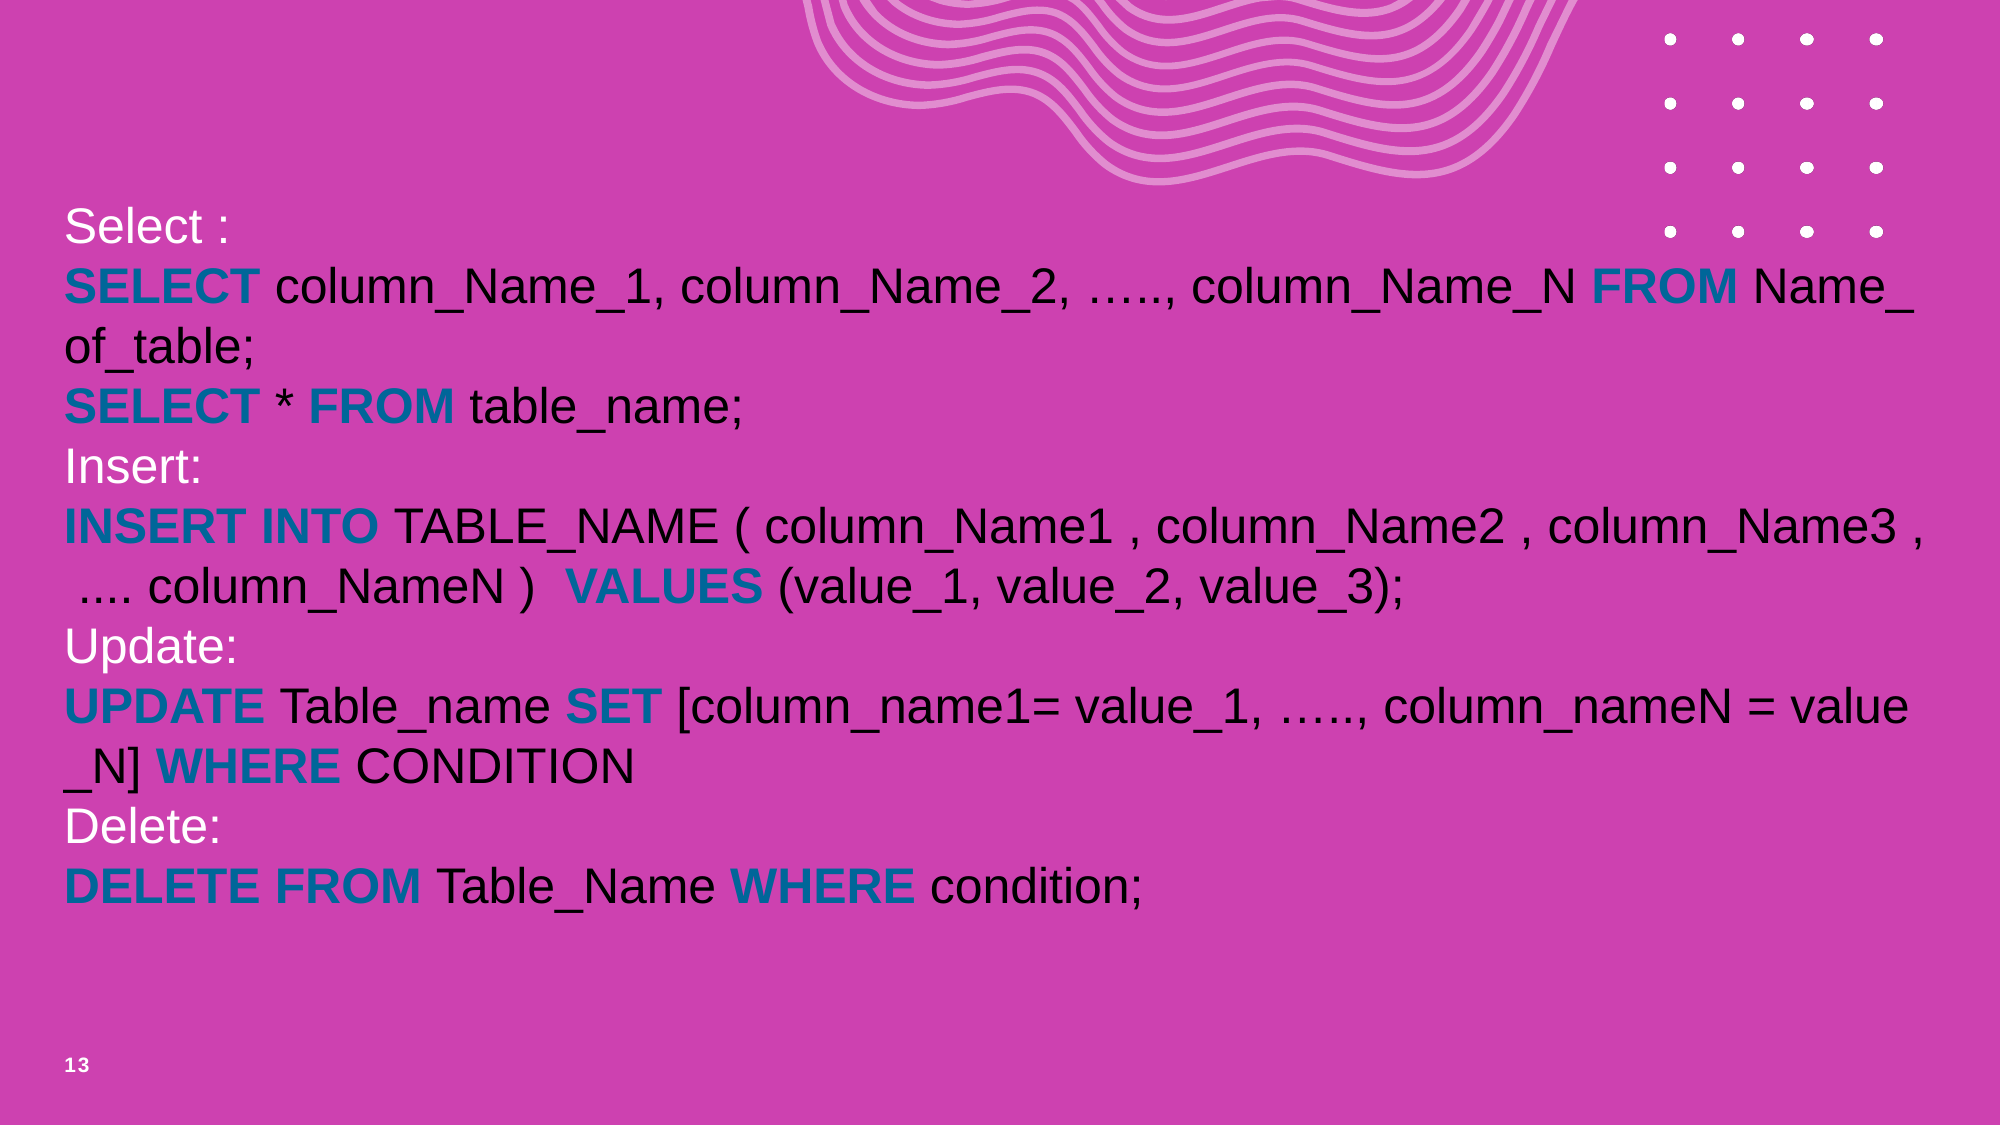

Select :
SELECT column_Name_1, column_Name_2, ….., column_Name_N FROM Name_of_table;
SELECT * FROM table_name;
Insert:
INSERT INTO TABLE_NAME ( column_Name1 , column_Name2 , column_Name3 , .... column_NameN )  VALUES (value_1, value_2, value_3);
Update:
UPDATE Table_name SET [column_name1= value_1, ….., column_nameN = value_N] WHERE CONDITION
Delete:
DELETE FROM Table_Name WHERE condition;

13